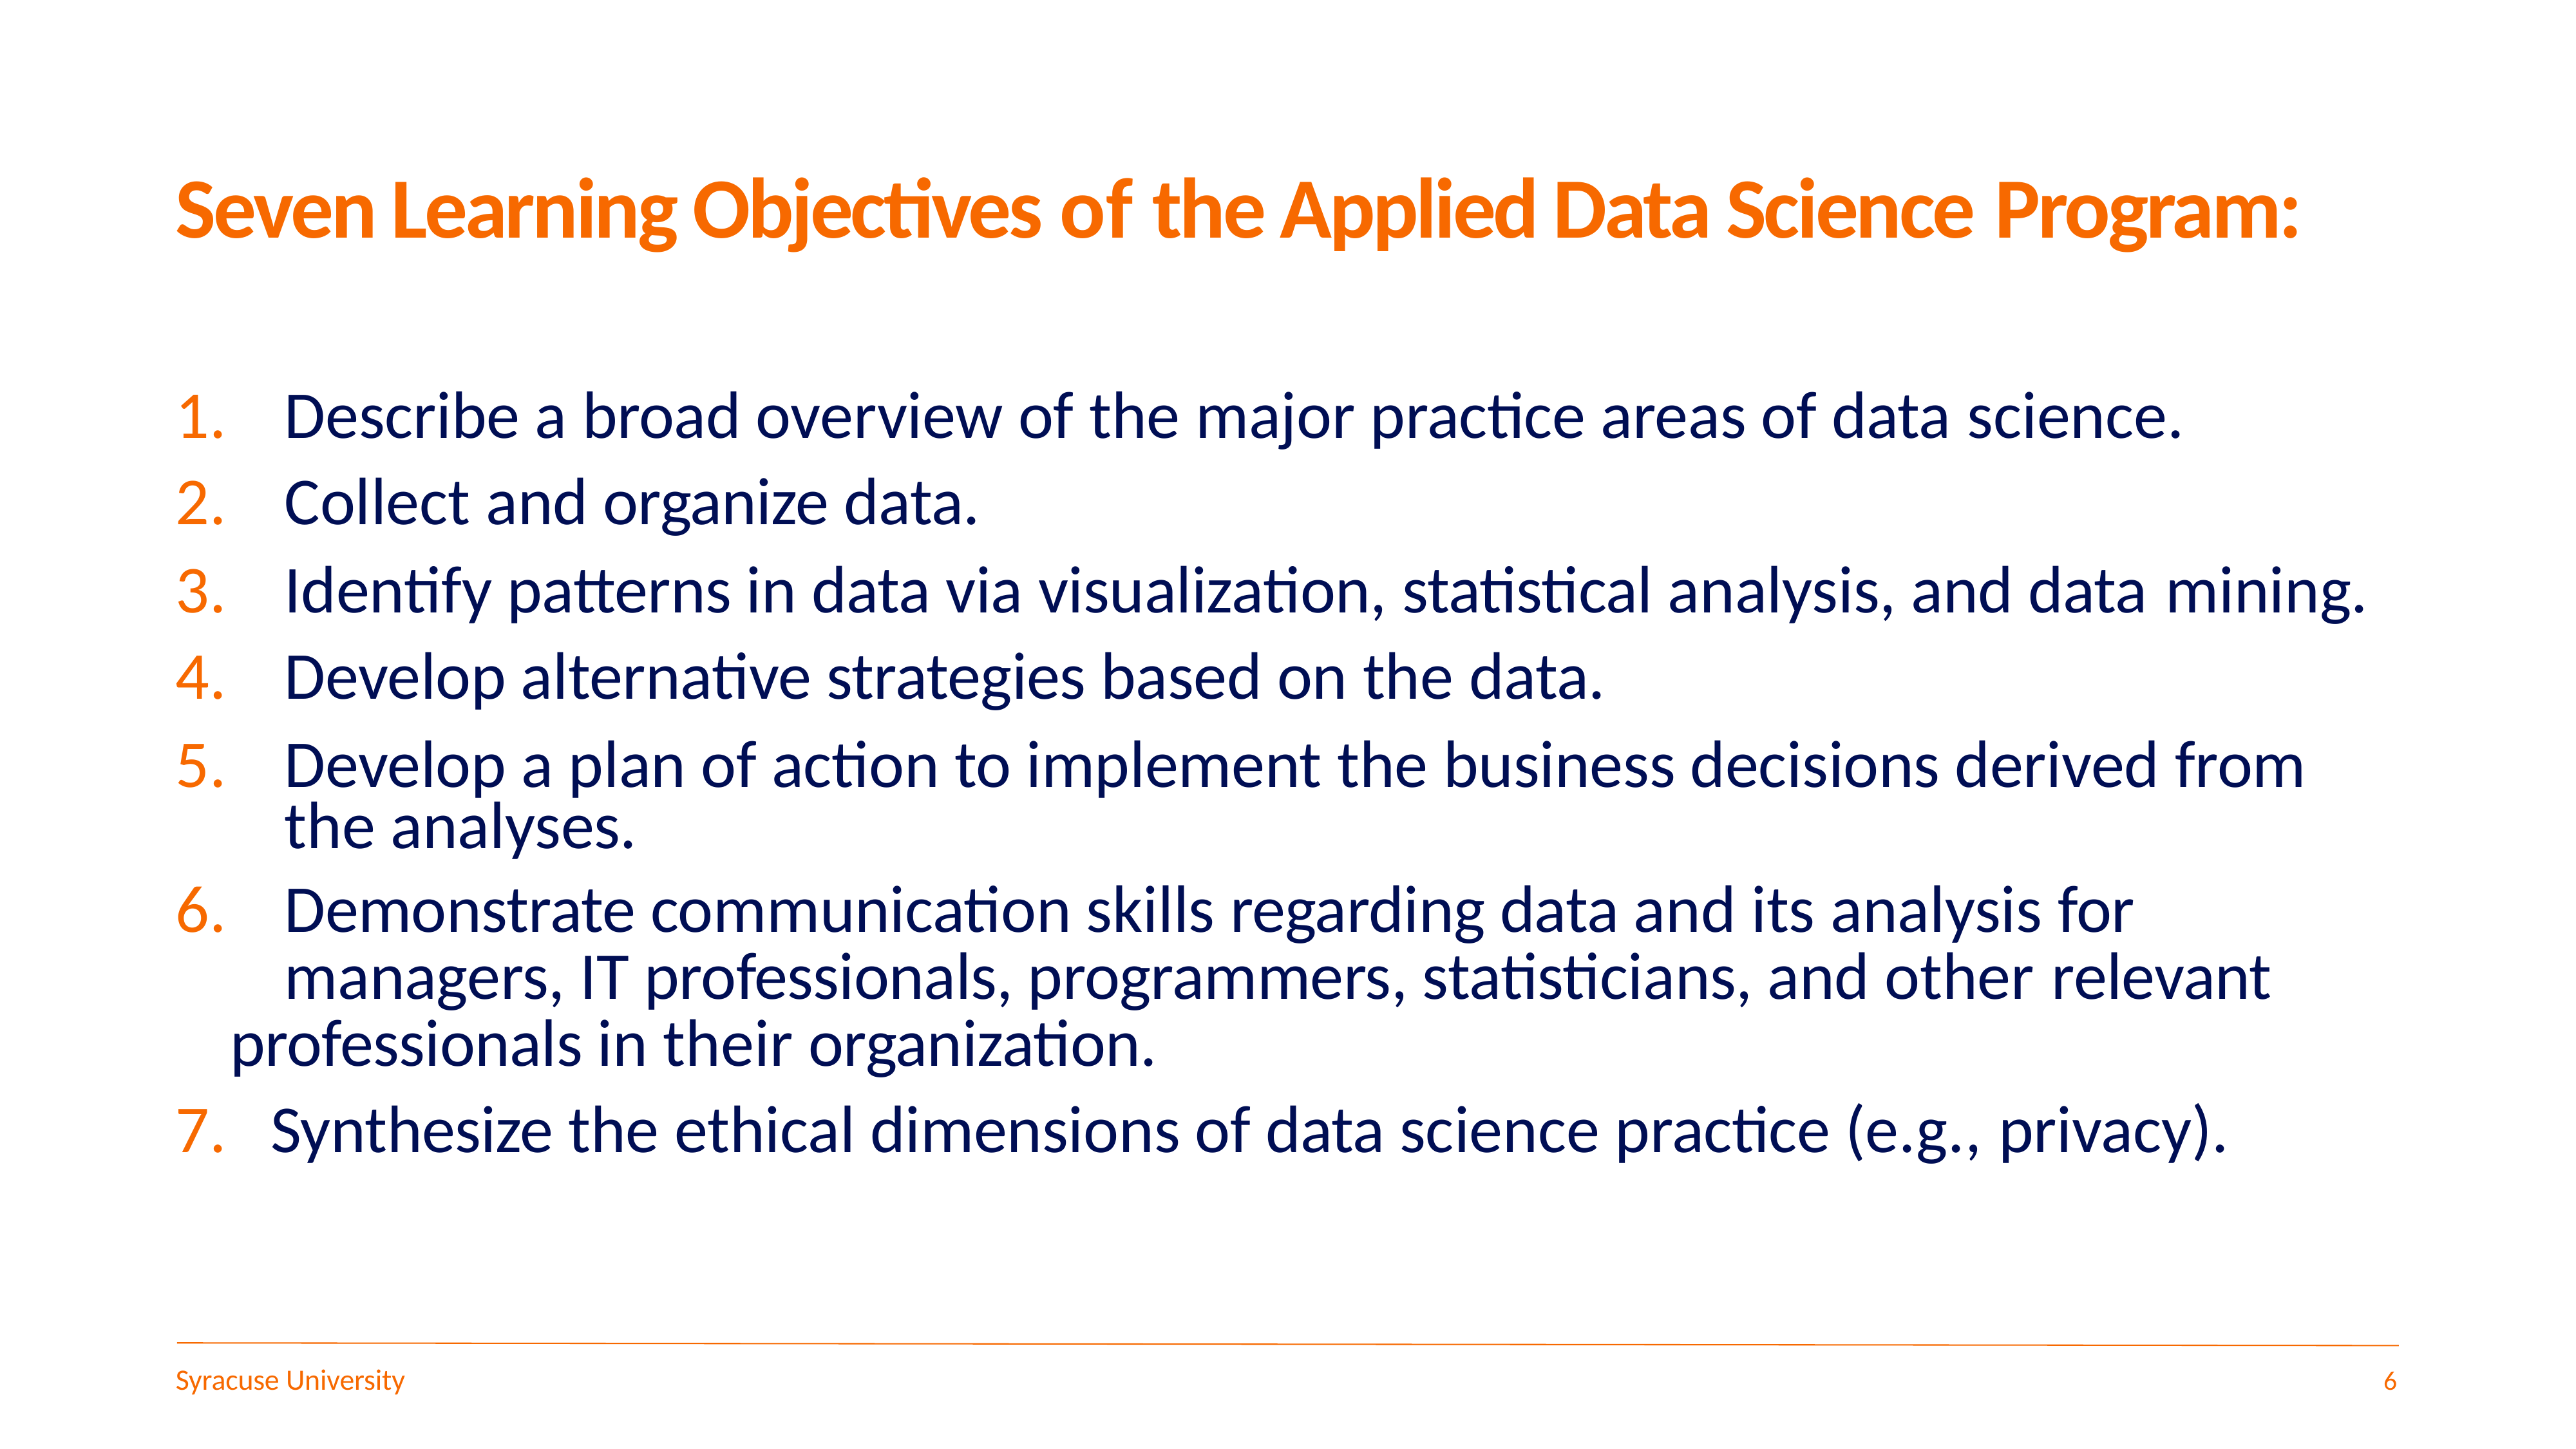

# Seven Learning Objectives of the Applied Data Science Program:
Describe a broad overview of the major practice areas of data science.
Collect and organize data.
Identify patterns in data via visualization, statistical analysis, and data mining.
Develop alternative strategies based on the data.
Develop a plan of action to implement the business decisions derived from
Demonstrate communication skills regarding data and its analysis for
the analyses.
managers, IT professionals, programmers, statisticians, and other relevant
professionals in their organization.
7.	Synthesize the ethical dimensions of data science practice (e.g., privacy).
Syracuse University
6